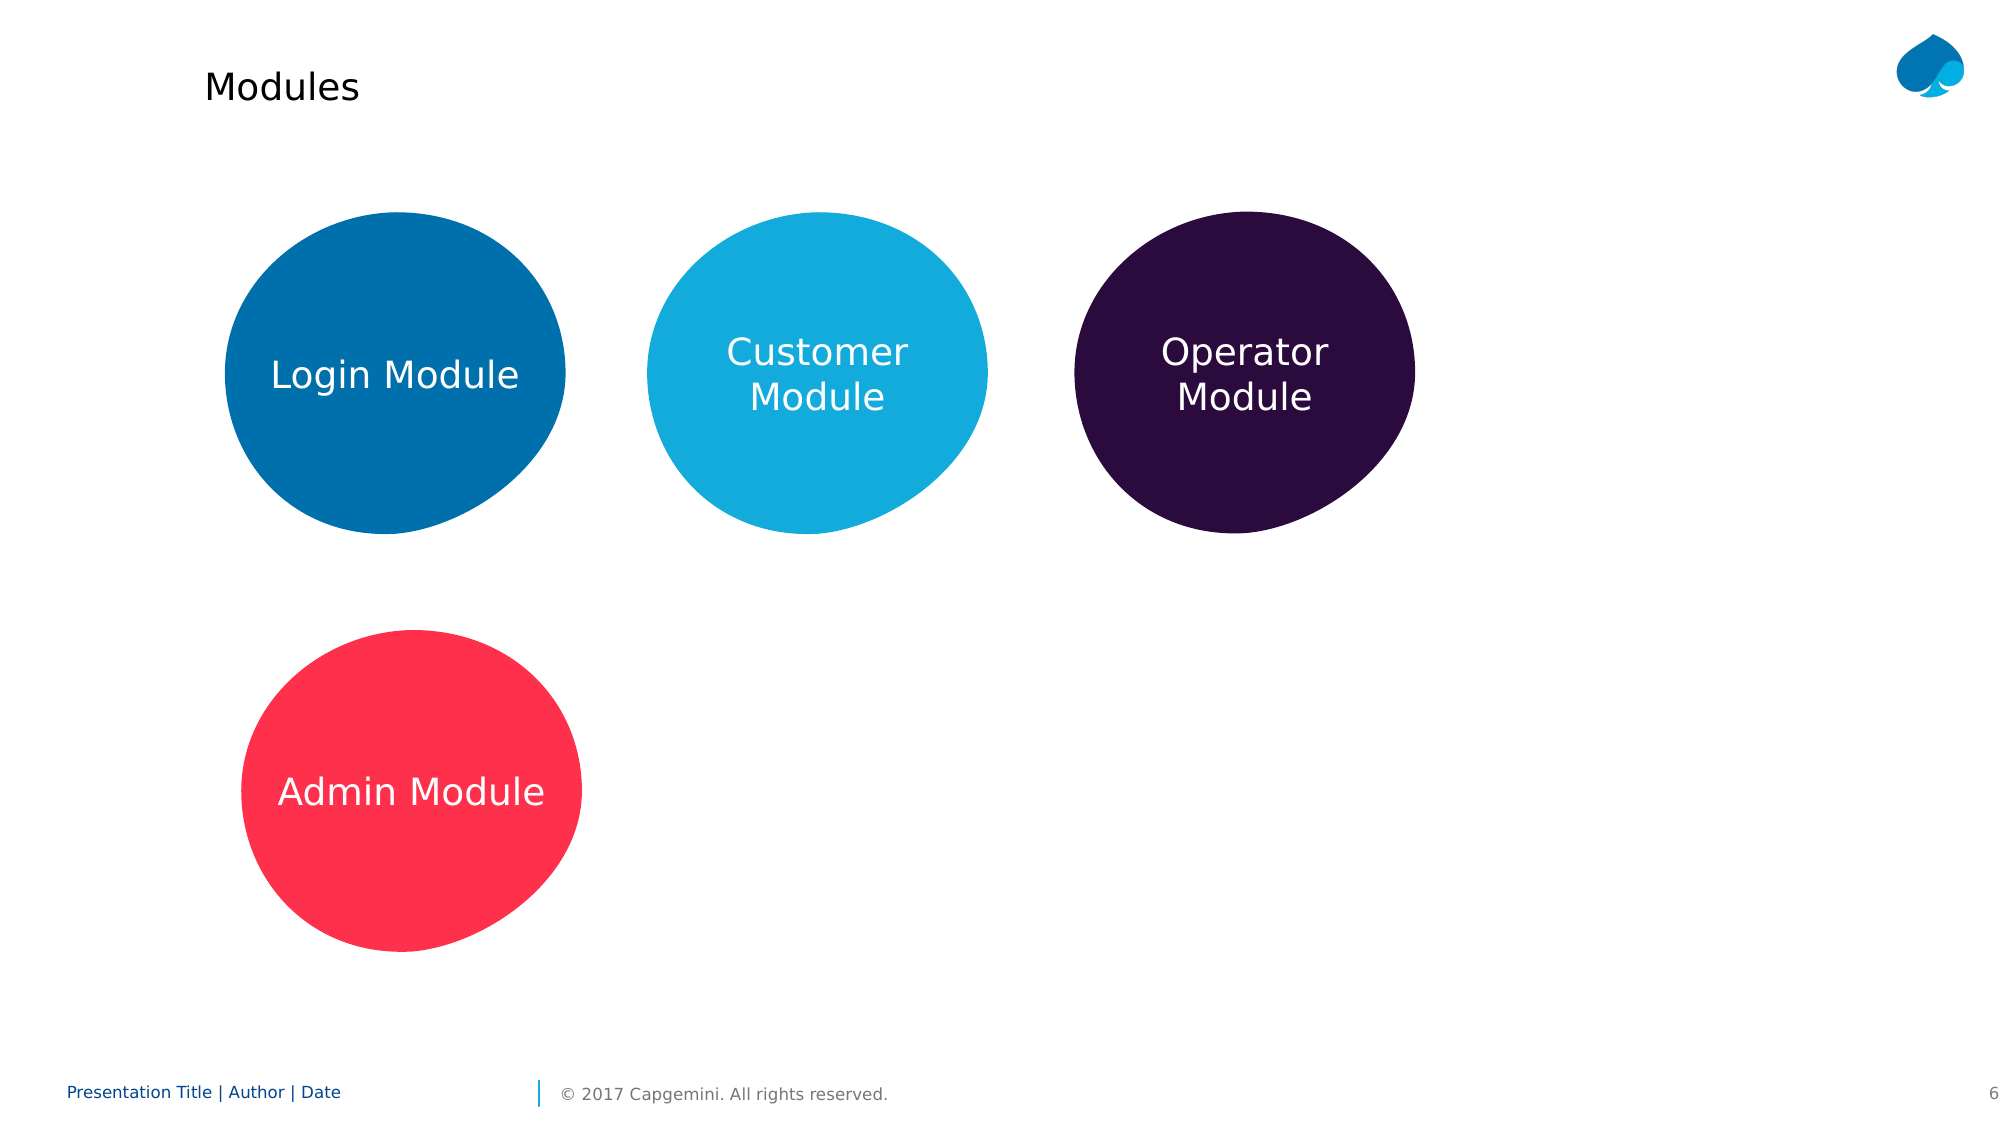

Modules
Operator Module
Login Module
Customer Module

Admin Module